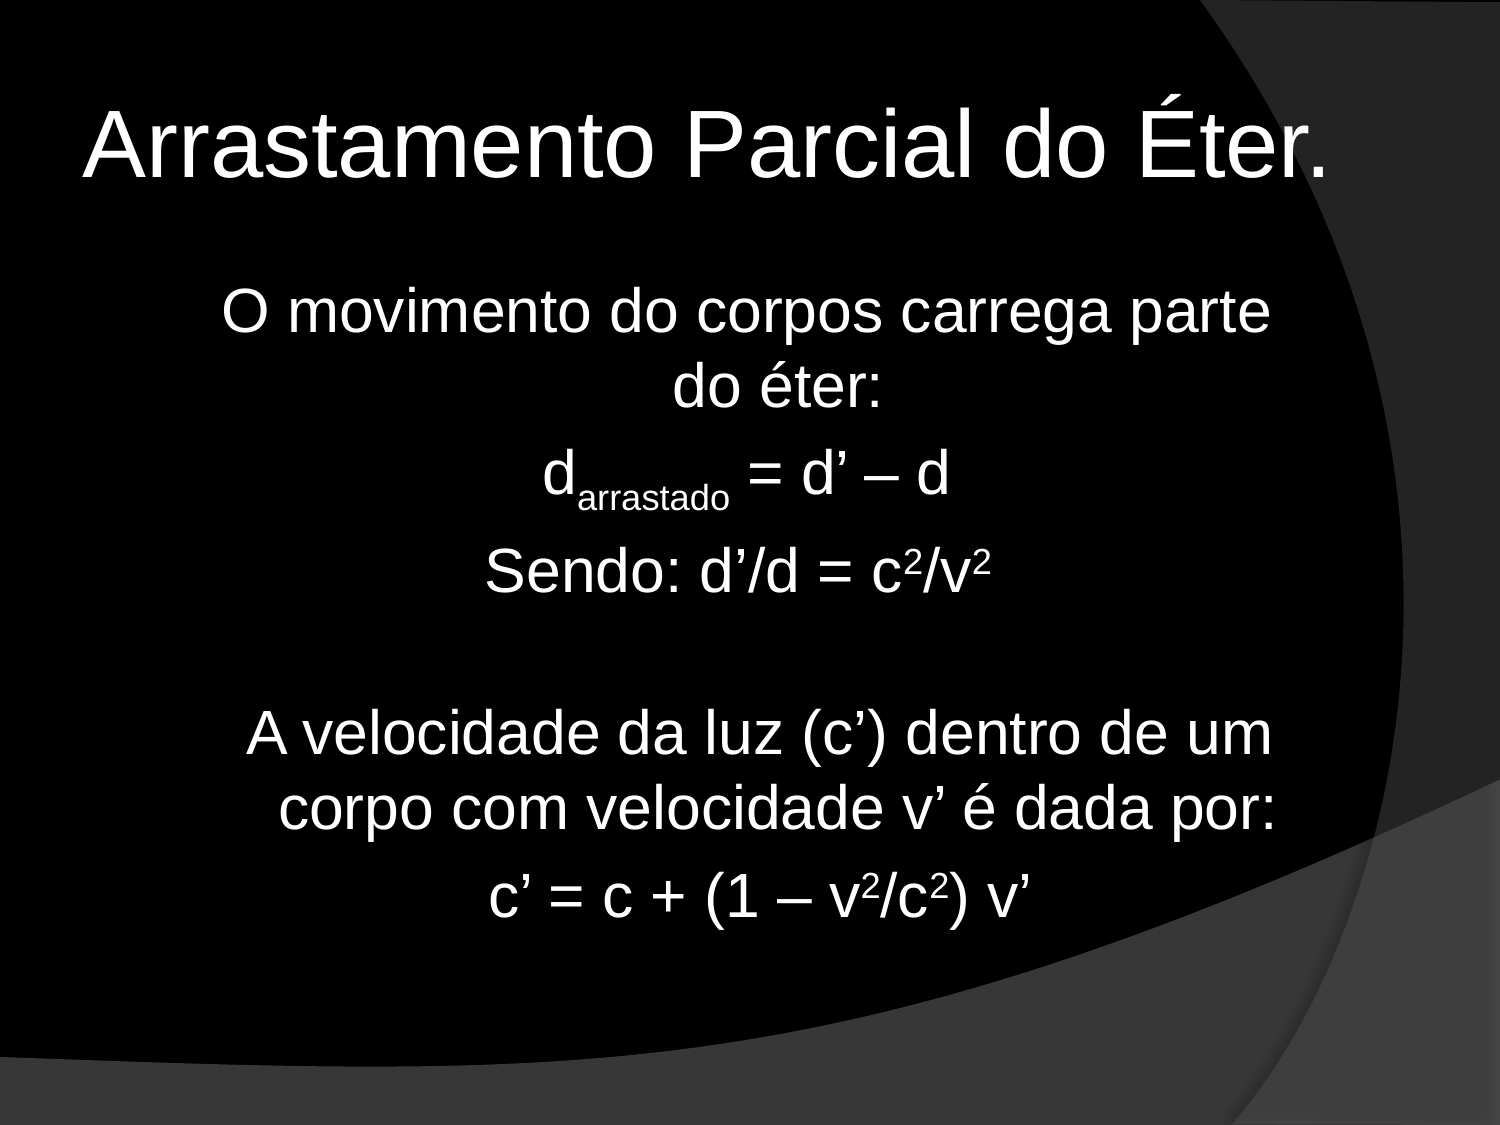

# Arrastamento Parcial do Éter.
O movimento do corpos carrega parte do éter:
darrastado = d’ – d
Sendo: d’/d = c2/v2

  A velocidade da luz (c’) dentro de um corpo com velocidade v’ é dada por:
  c’ = c + (1 – v2/c2) v’